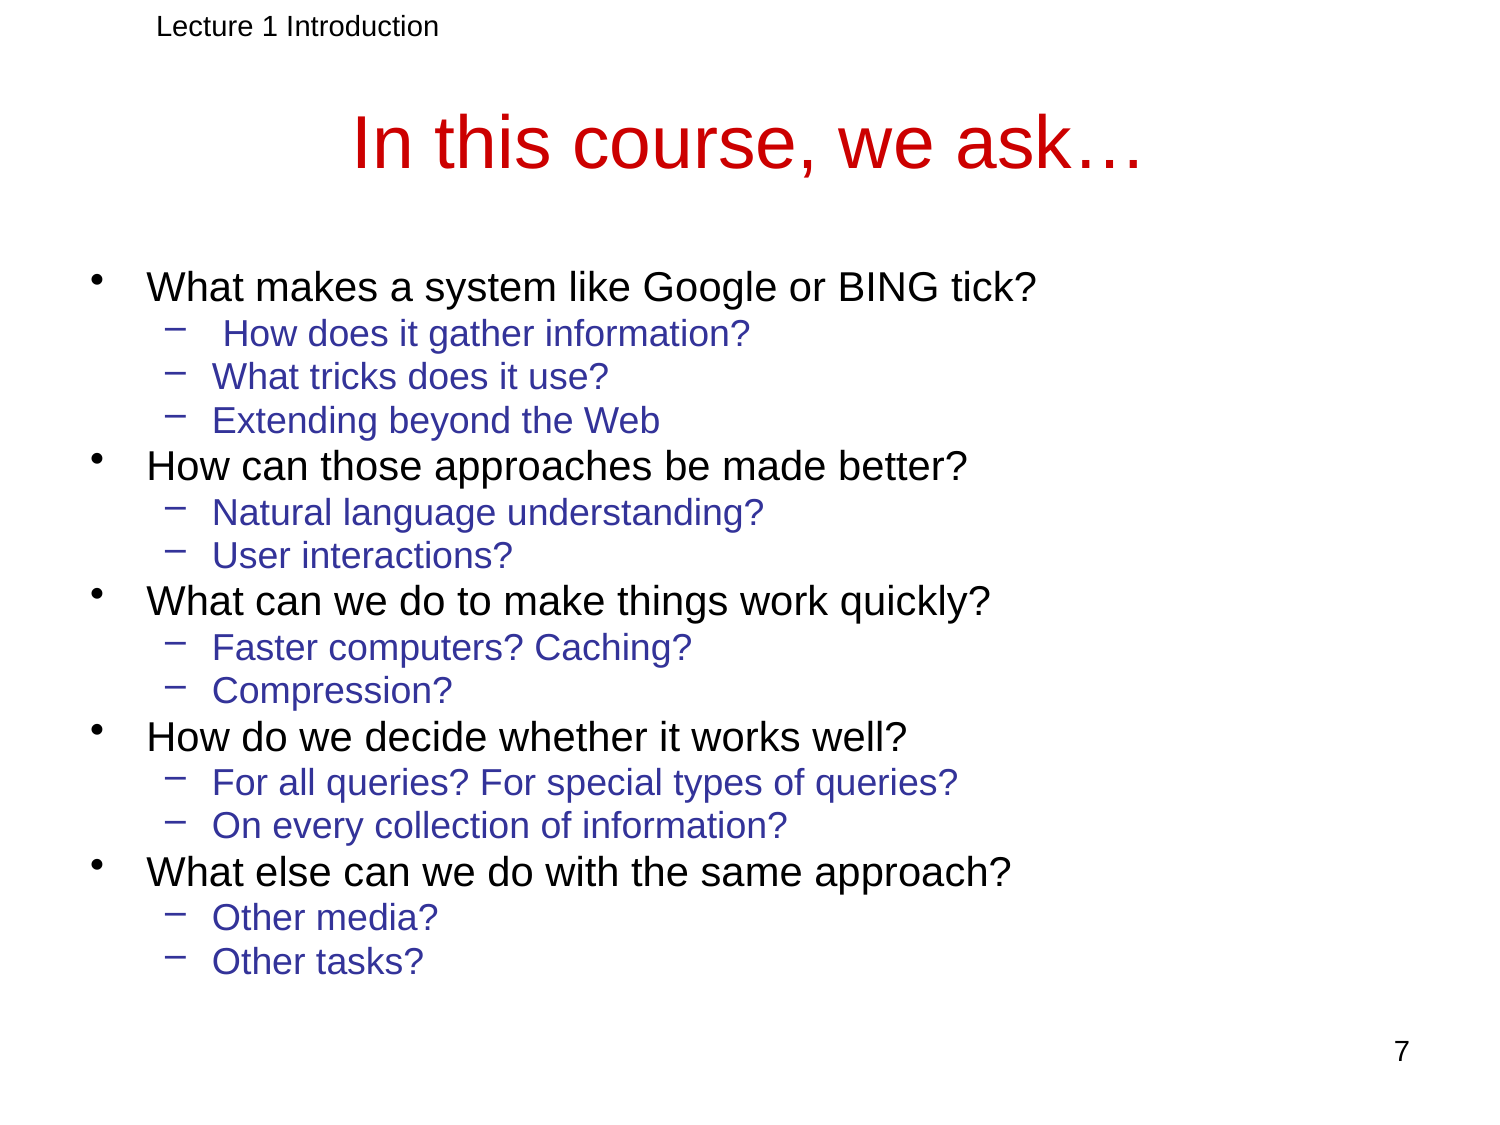

Lecture 1 Introduction
# In this course, we ask…
What makes a system like Google or BING tick?
 How does it gather information?
What tricks does it use?
Extending beyond the Web
How can those approaches be made better?
Natural language understanding?
User interactions?
What can we do to make things work quickly?
Faster computers? Caching?
Compression?
How do we decide whether it works well?
For all queries? For special types of queries?
On every collection of information?
What else can we do with the same approach?
Other media?
Other tasks?

7